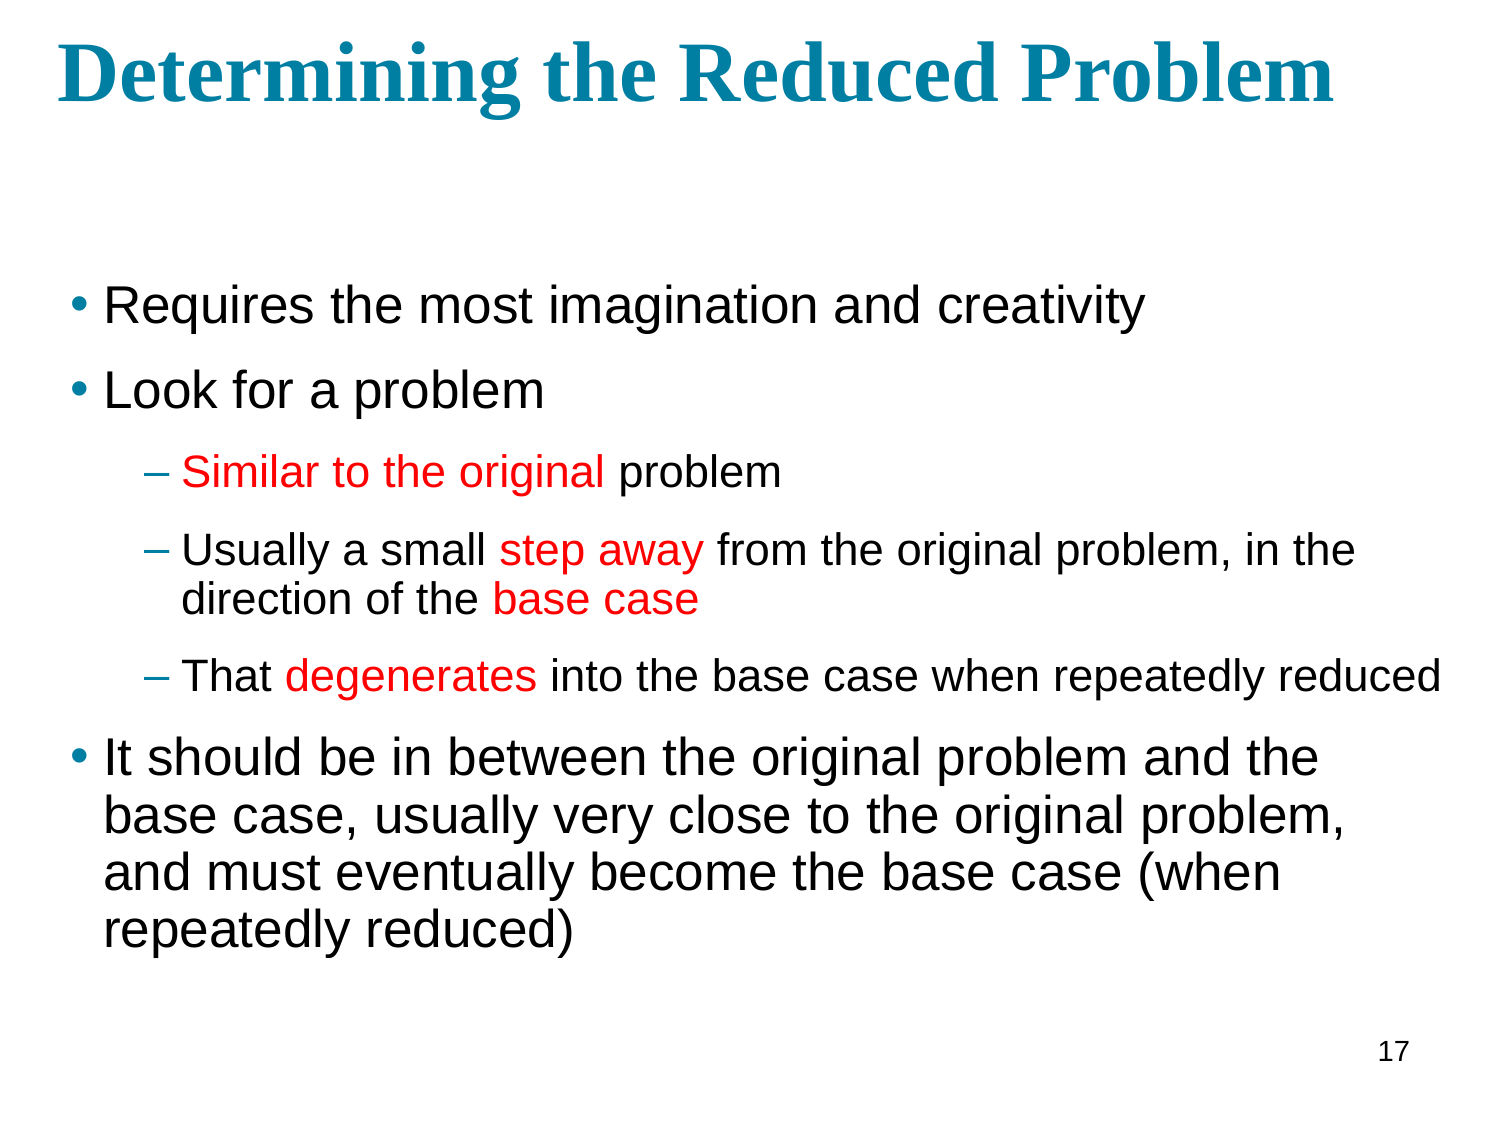

# Determining the Reduced Problem
Requires the most imagination and creativity
Look for a problem
Similar to the original problem
Usually a small step away from the original problem, in the direction of the base case
That degenerates into the base case when repeatedly reduced
It should be in between the original problem and the base case, usually very close to the original problem, and must eventually become the base case (when repeatedly reduced)
17
17